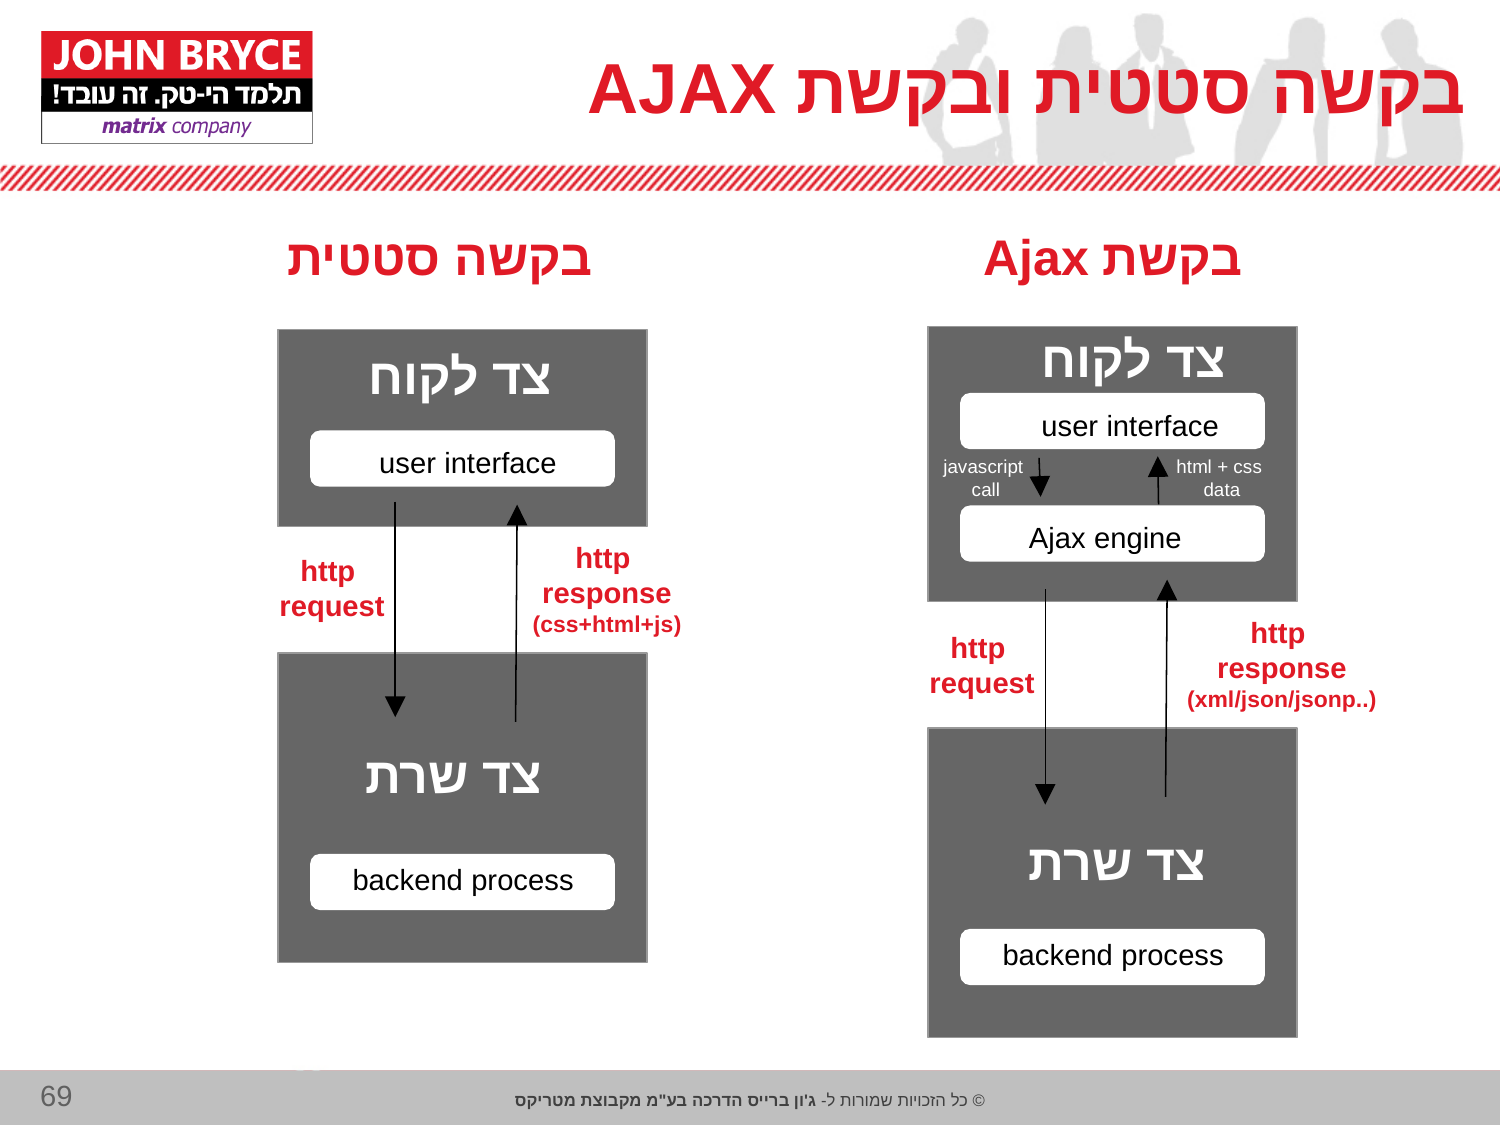

בקשה סטטית ובקשת AJAX
בקשה סטטית
בקשת Ajax

צד לקוח

צד לקוח
user interface

user interface

javascript
call
html + css
data
צד לקוח
Ajax engine

http
response
(css+html+js)
http
request
http
response
(xml/json/jsonp..)
http
request

צד שרת
צד שרת
backend process

backend process